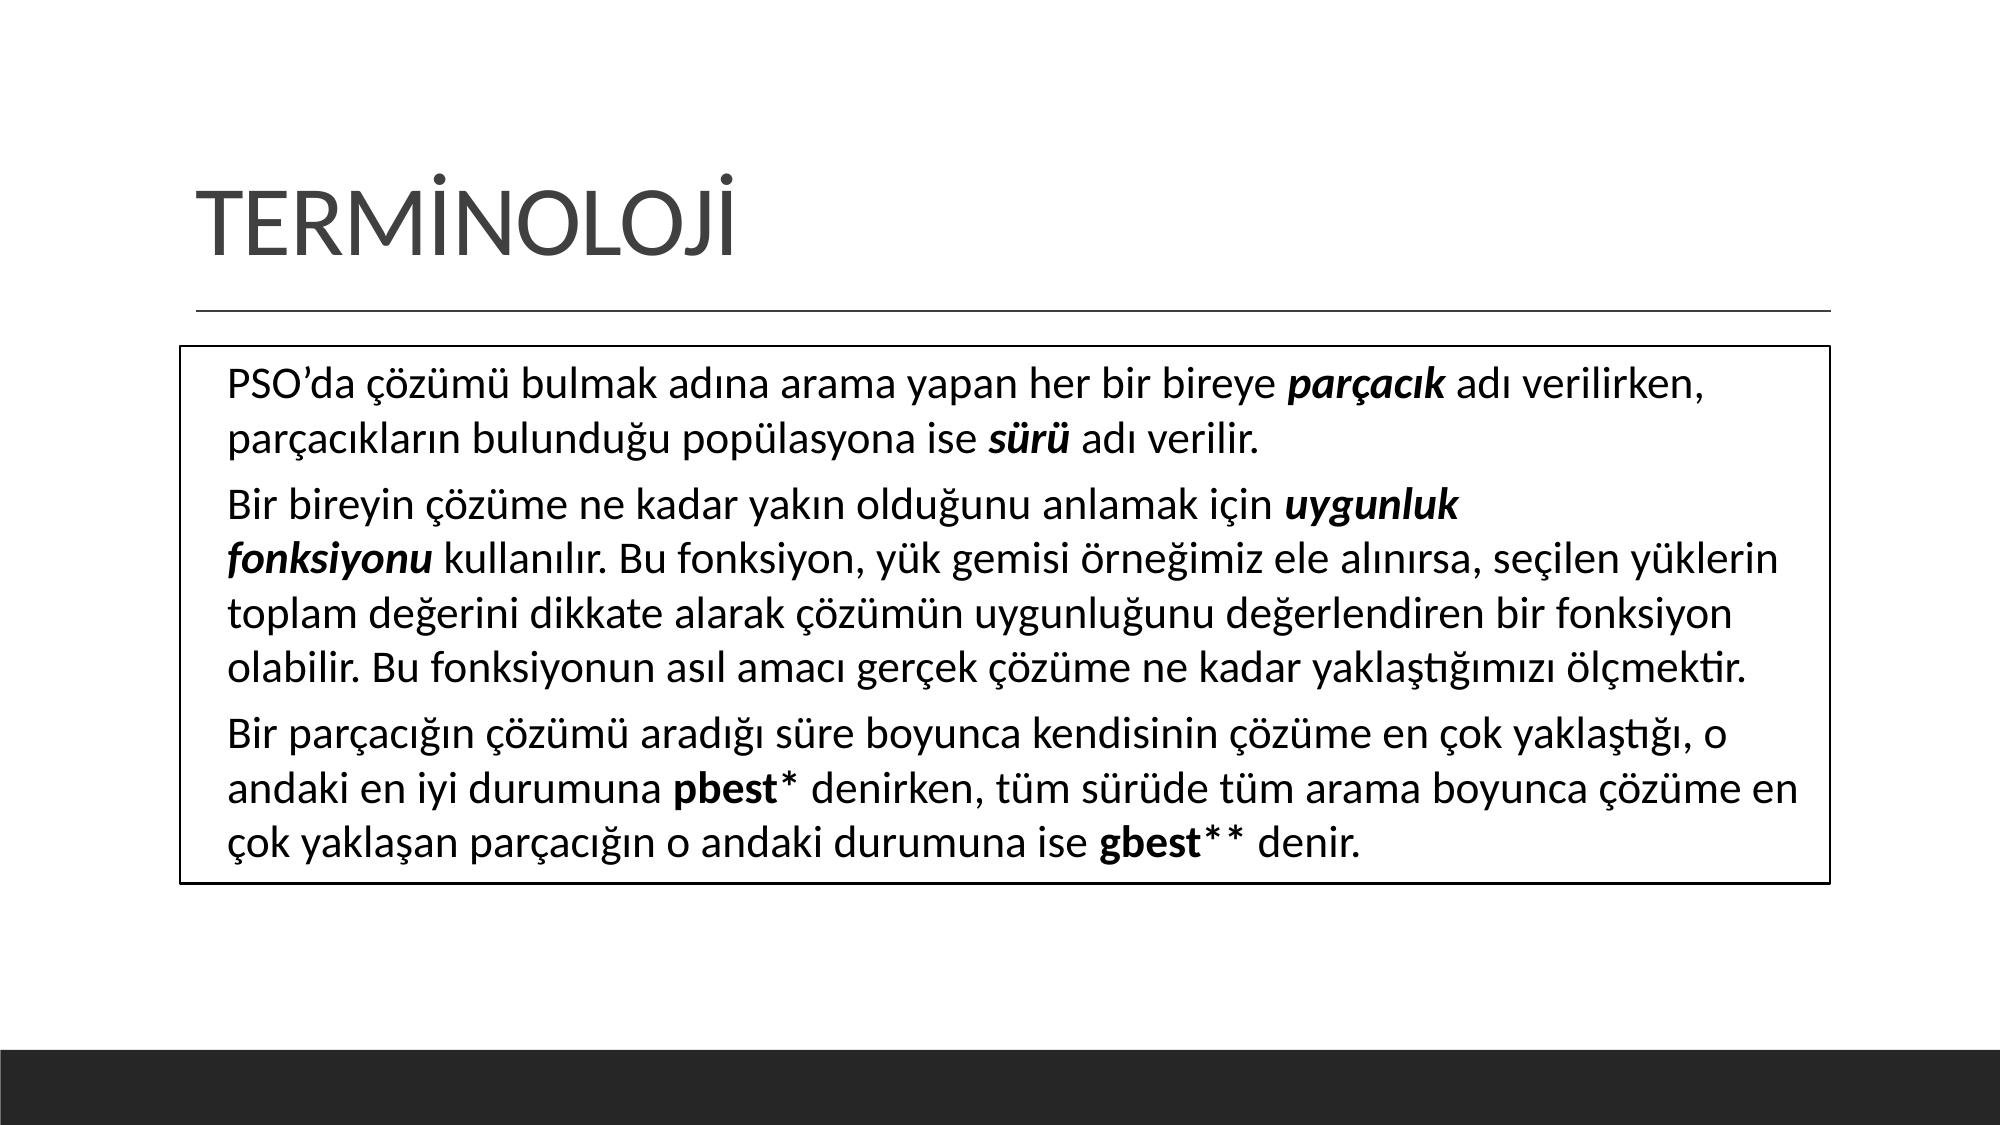

# TERMİNOLOJİ
	PSO’da çözümü bulmak adına arama yapan her bir bireye parçacık adı verilirken, parçacıkların bulunduğu popülasyona ise sürü adı verilir.
	Bir bireyin çözüme ne kadar yakın olduğunu anlamak için uygunluk fonksiyonu kullanılır. Bu fonksiyon, yük gemisi örneğimiz ele alınırsa, seçilen yüklerin toplam değerini dikkate alarak çözümün uygunluğunu değerlendiren bir fonksiyon olabilir. Bu fonksiyonun asıl amacı gerçek çözüme ne kadar yaklaştığımızı ölçmektir.
	Bir parçacığın çözümü aradığı süre boyunca kendisinin çözüme en çok yaklaştığı, o andaki en iyi durumuna pbest* denirken, tüm sürüde tüm arama boyunca çözüme en çok yaklaşan parçacığın o andaki durumuna ise gbest** denir.